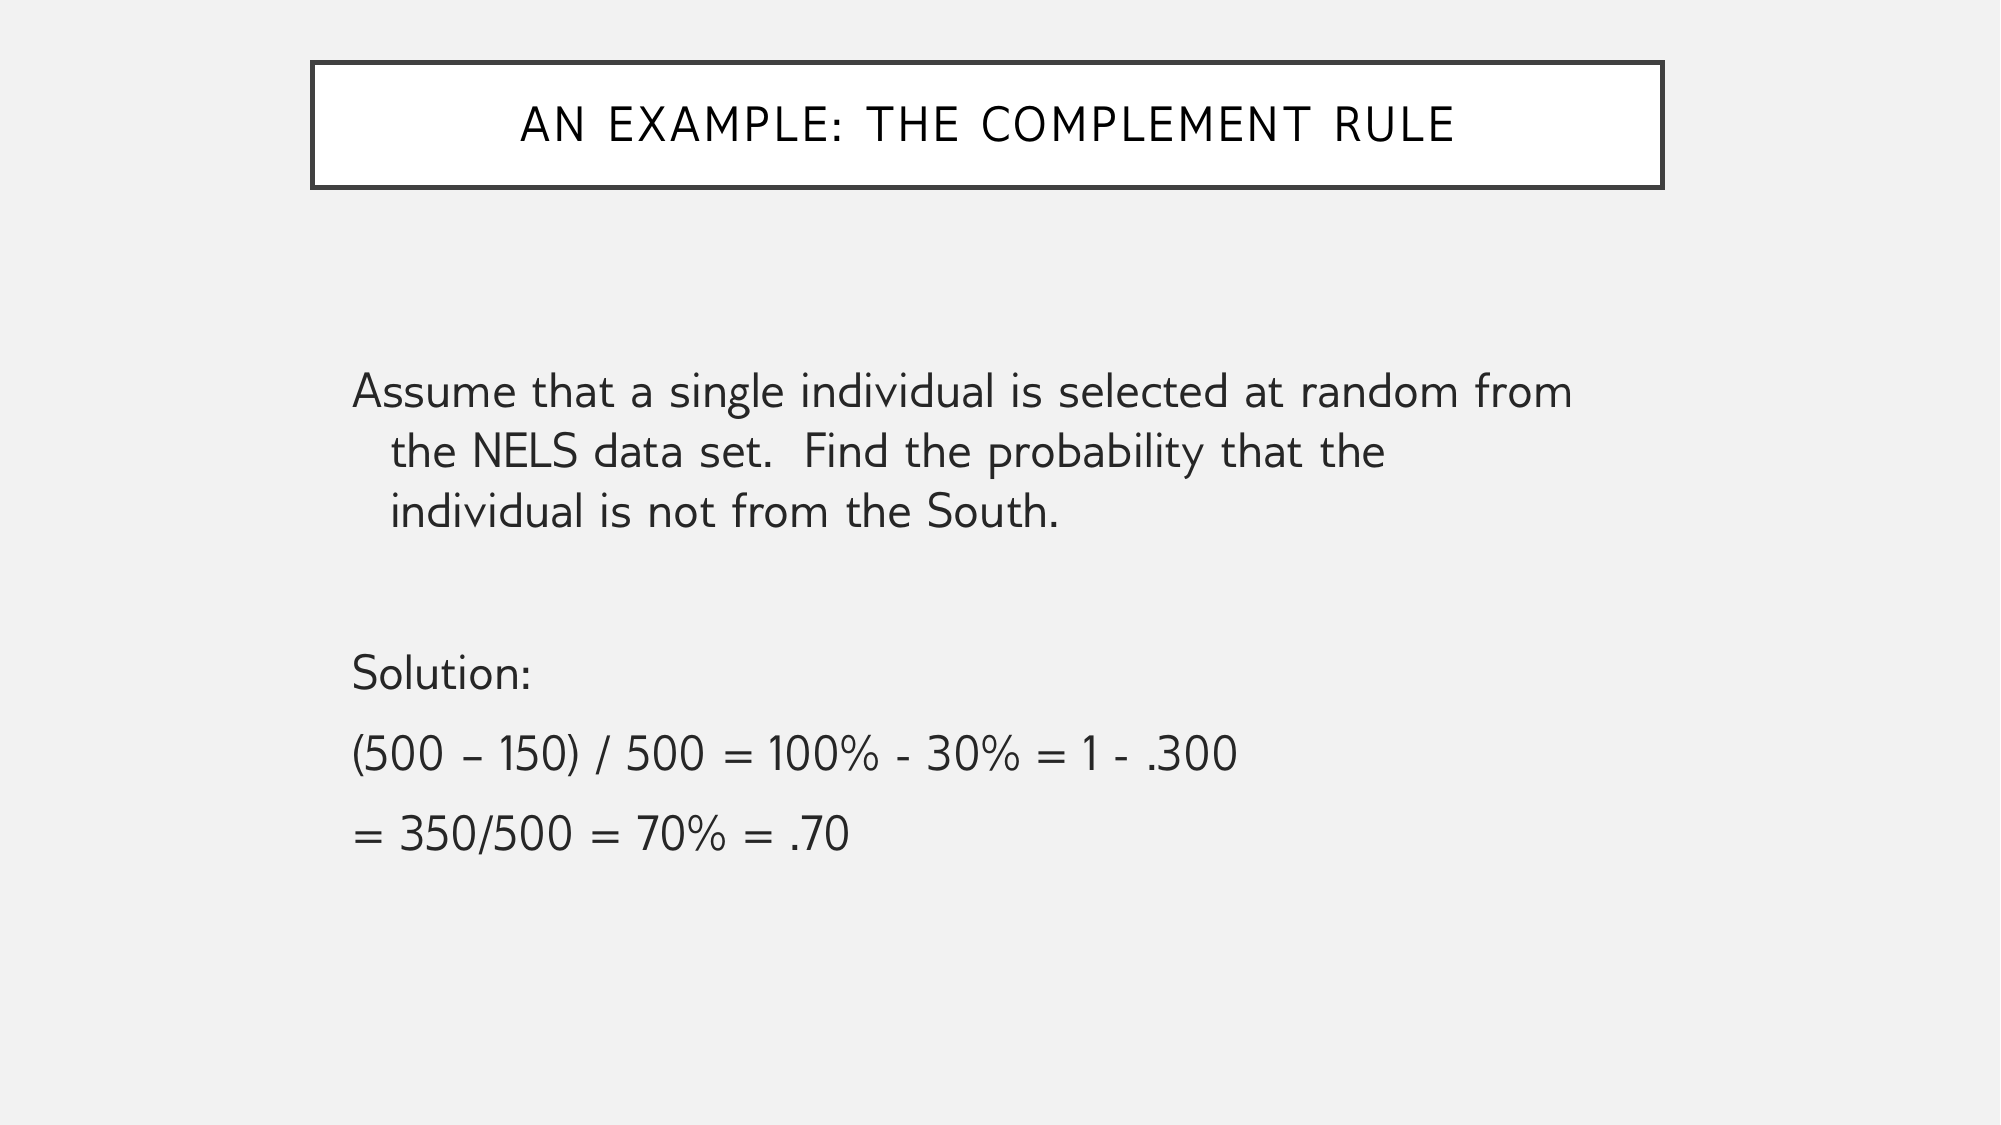

An Example: The Complement Rule
Assume that a single individual is selected at random from the NELS data set.  Find the probability that the individual is not from the South.

Solution:
(500 – 150) / 500 = 100% - 30% = 1 - .300
= 350/500 = 70% = .70